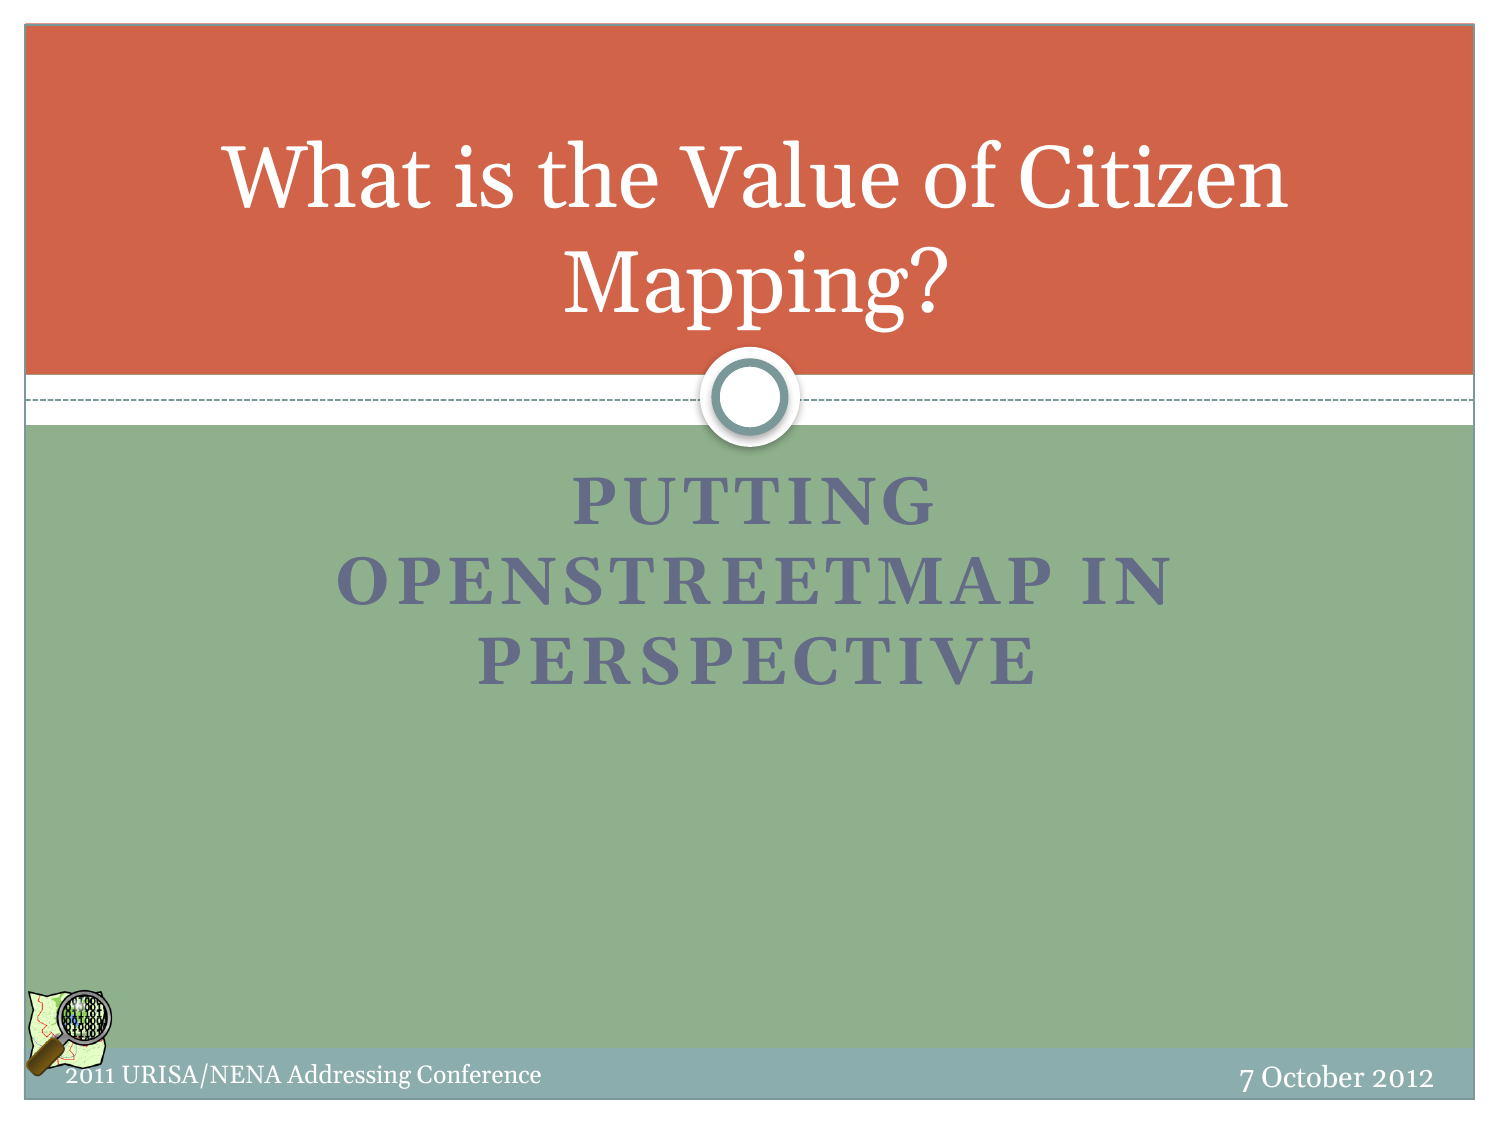

# What is the Value of Citizen Mapping?
Putting Openstreetmap in perspective
7 October 2012
2011 URISA/NENA Addressing Conference